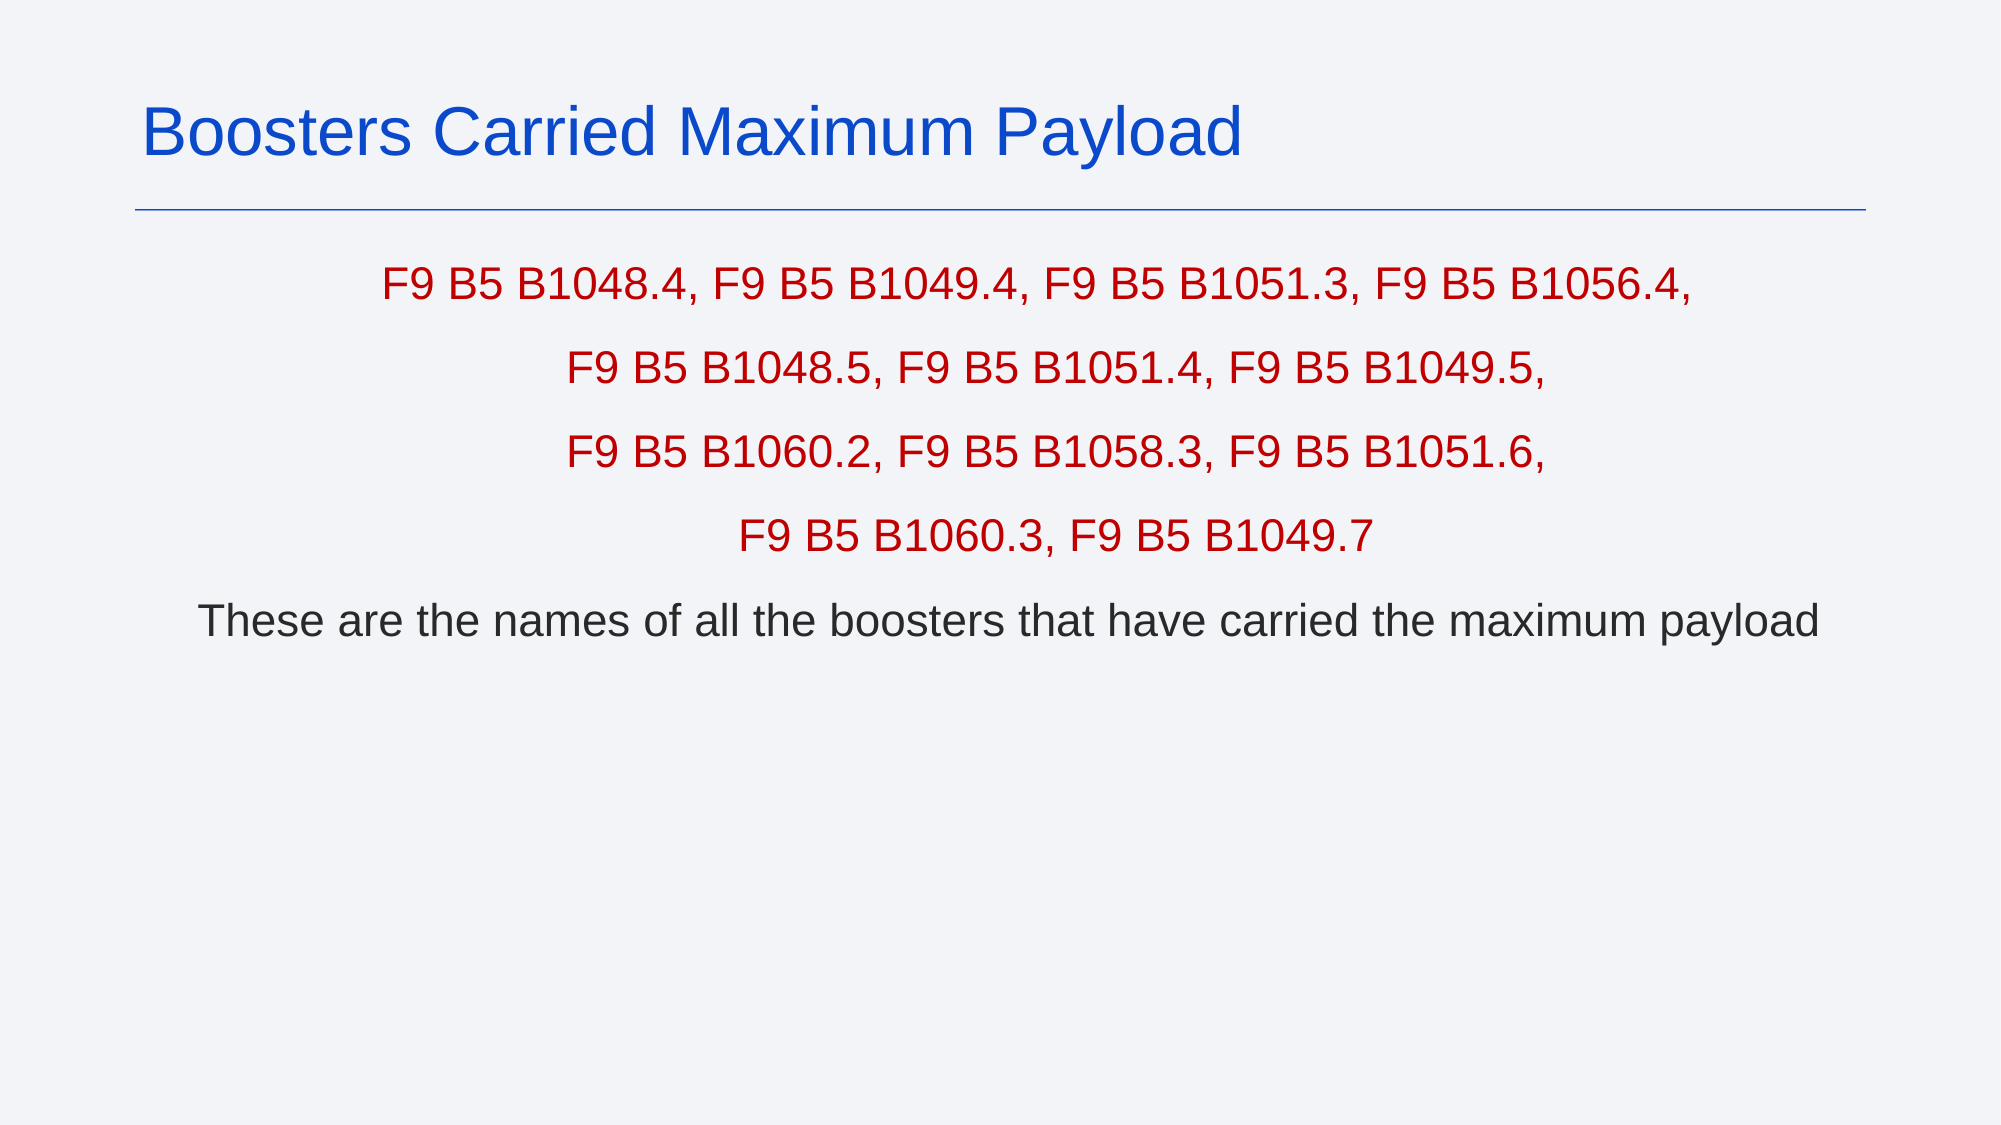

Boosters Carried Maximum Payload
 F9 B5 B1048.4, F9 B5 B1049.4, F9 B5 B1051.3, F9 B5 B1056.4,
    F9 B5 B1048.5, F9 B5 B1051.4, F9 B5 B1049.5,
    F9 B5 B1060.2, F9 B5 B1058.3, F9 B5 B1051.6,
    F9 B5 B1060.3, F9 B5 B1049.7
These are the names of all the boosters that have carried the maximum payload
31